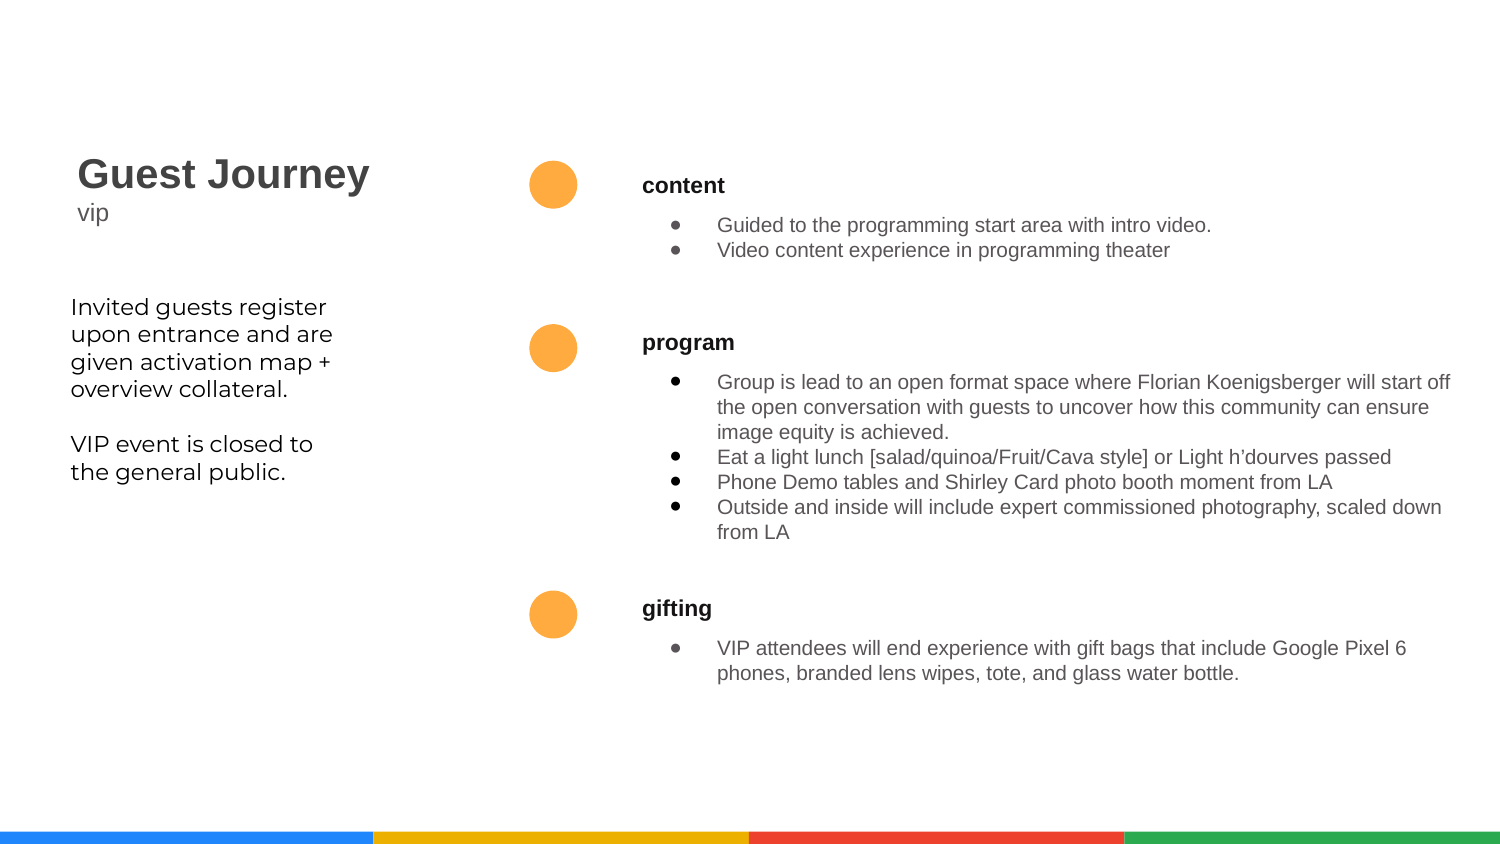

Guest Journey
vip

content
Guided to the programming start area with intro video.
Video content experience in programming theater

Invited guests register upon entrance and are given activation map + overview collateral.

VIP event is closed to the general public.
program

Group is lead to an open format space where Florian Koenigsberger will start off the open conversation with guests to uncover how this community can ensure image equity is achieved.
Eat a light lunch [salad/quinoa/Fruit/Cava style] or Light h’dourves passed
Phone Demo tables and Shirley Card photo booth moment from LA
Outside and inside will include expert commissioned photography, scaled down from LA
gifting

VIP attendees will end experience with gift bags that include Google Pixel 6 phones, branded lens wipes, tote, and glass water bottle.